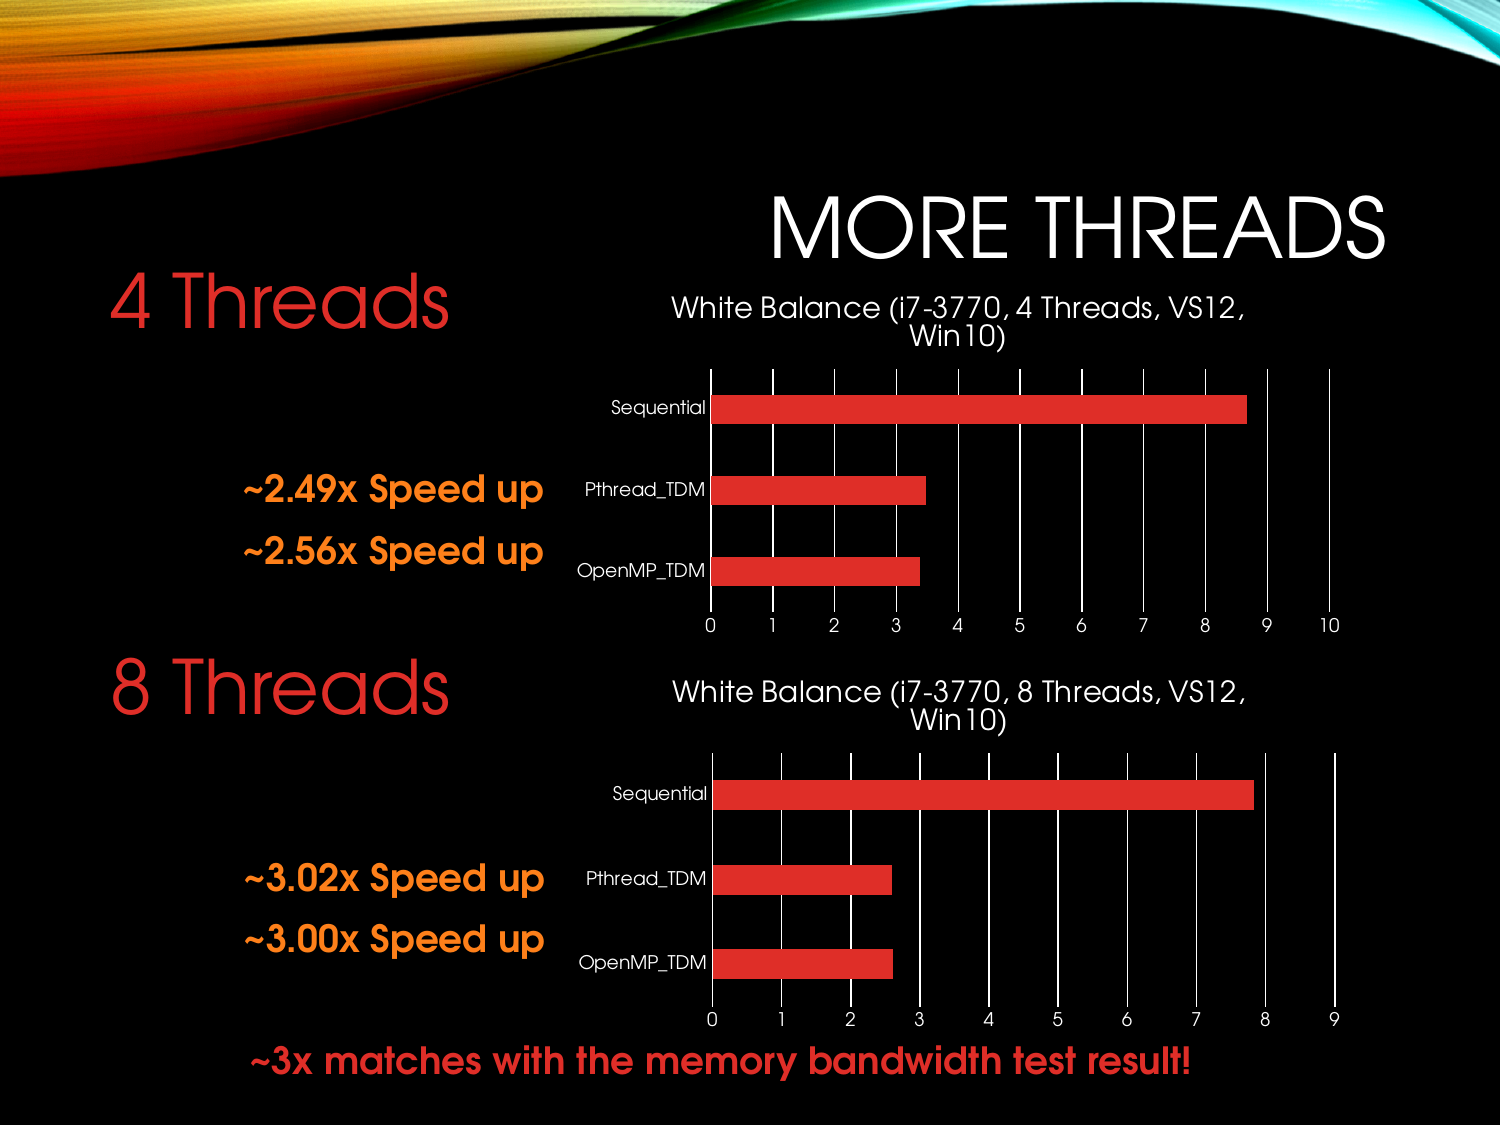

# More Threads
4 Threads

### Chart: White Balance (i7-3770, 4 Threads, VS12, Win10)

| Category |  |
|---|---|
| OpenMP_TDM | 3.388 |
| Pthread_TDM | 3.473 |
| Sequential | 8.667 |
~2.49x Speed up
~2.56x Speed up
8 Threads

### Chart: White Balance (i7-3770, 8 Threads, VS12, Win10)

| Category |  |
|---|---|
| OpenMP_TDM | 2.613 |
| Pthread_TDM | 2.592 |
| Sequential | 7.836 |
~3.02x Speed up
~3.00x Speed up
~3x matches with the memory bandwidth test result!